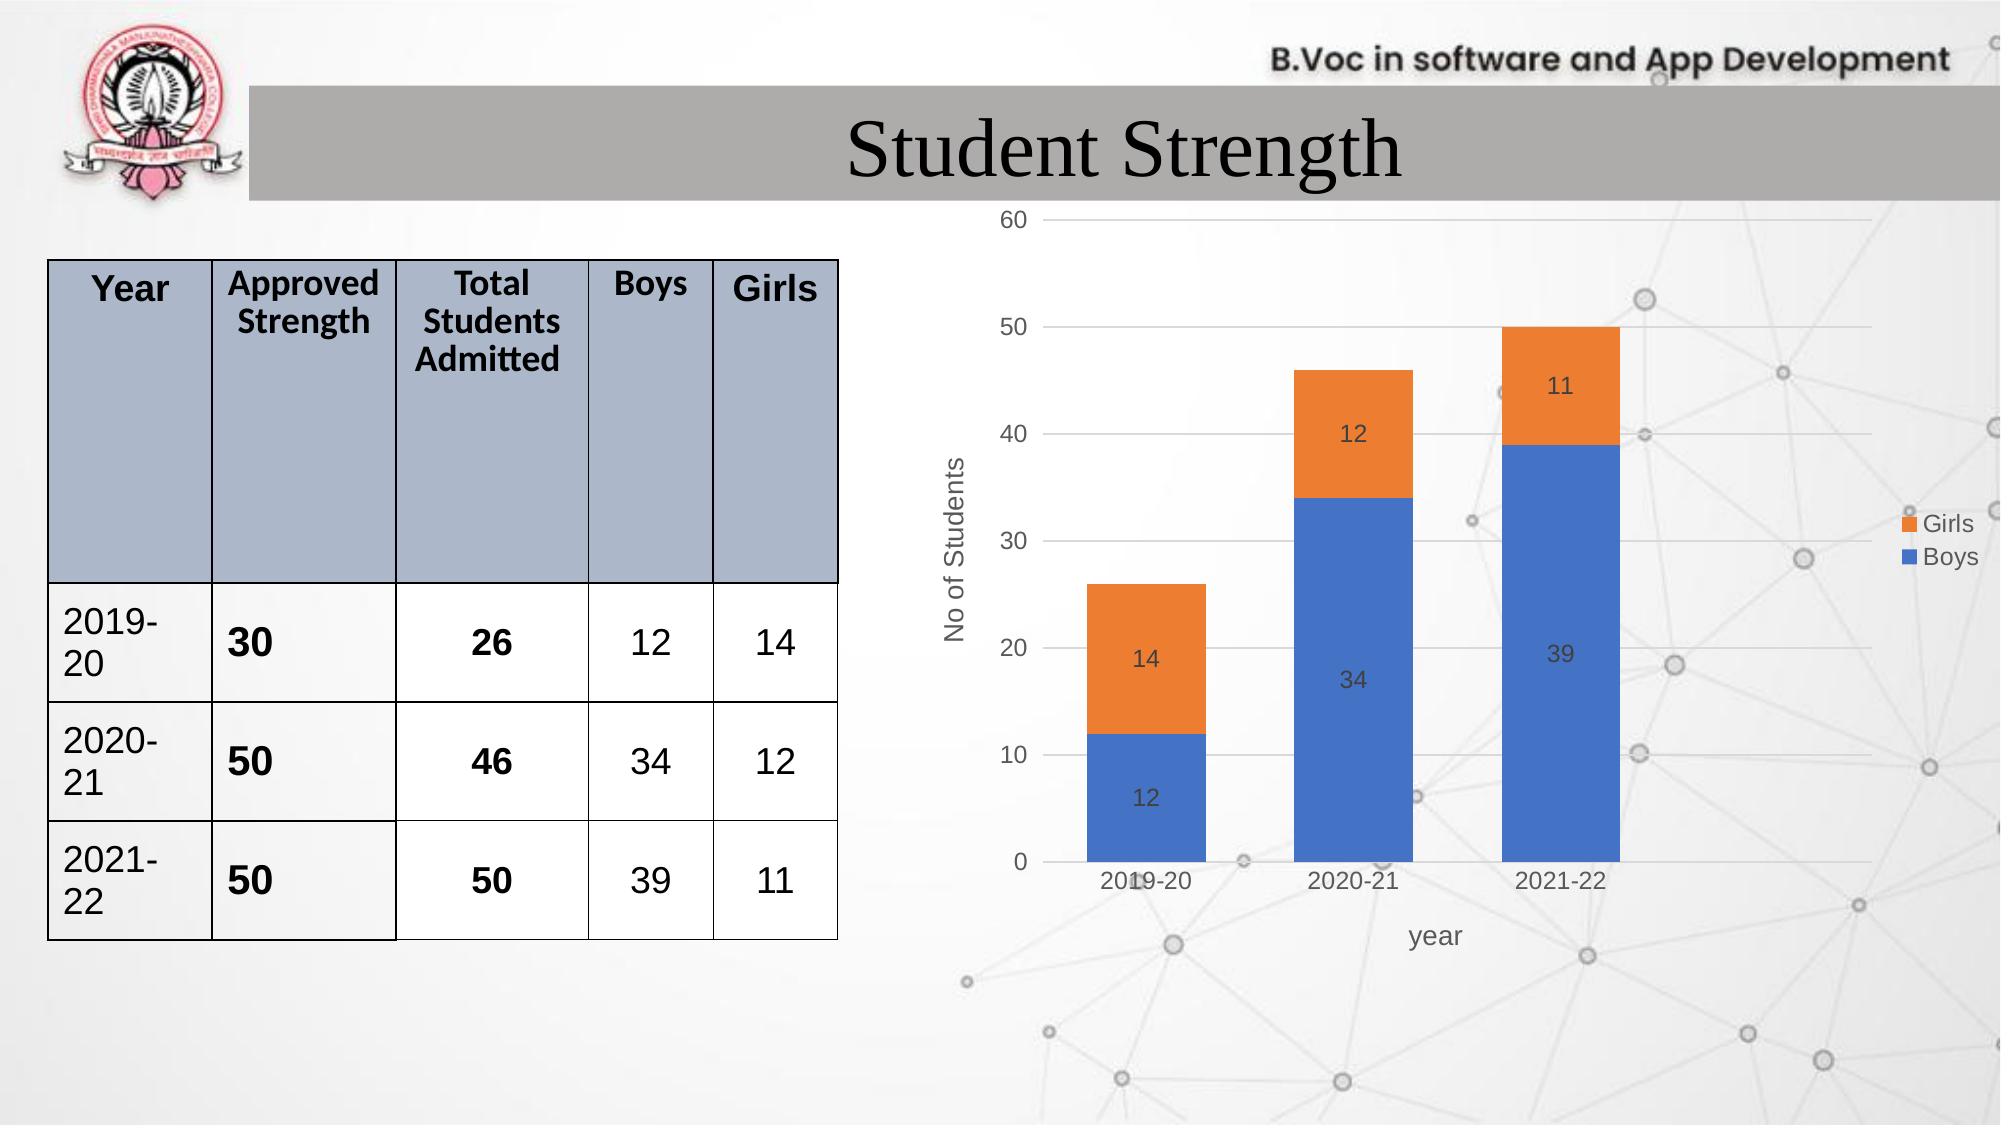

Student Strength

### Chart: Student strength

| Category | Boys | Girls |
|---|---|---|
| 2019-20 | 12.0 | 14.0 |
| 2020-21 | 34.0 | 12.0 |
| 2021-22 | 39.0 | 11.0 |
| Year | Approved Strength | Total Students Admitted | Boys | Girls |
| --- | --- | --- | --- | --- |
| 2019-20 | 30 | 26 | 12 | 14 |
| 2020-21 | 50 | 46 | 34 | 12 |
| 2021-22 | 50 | 50 | 39 | 11 |